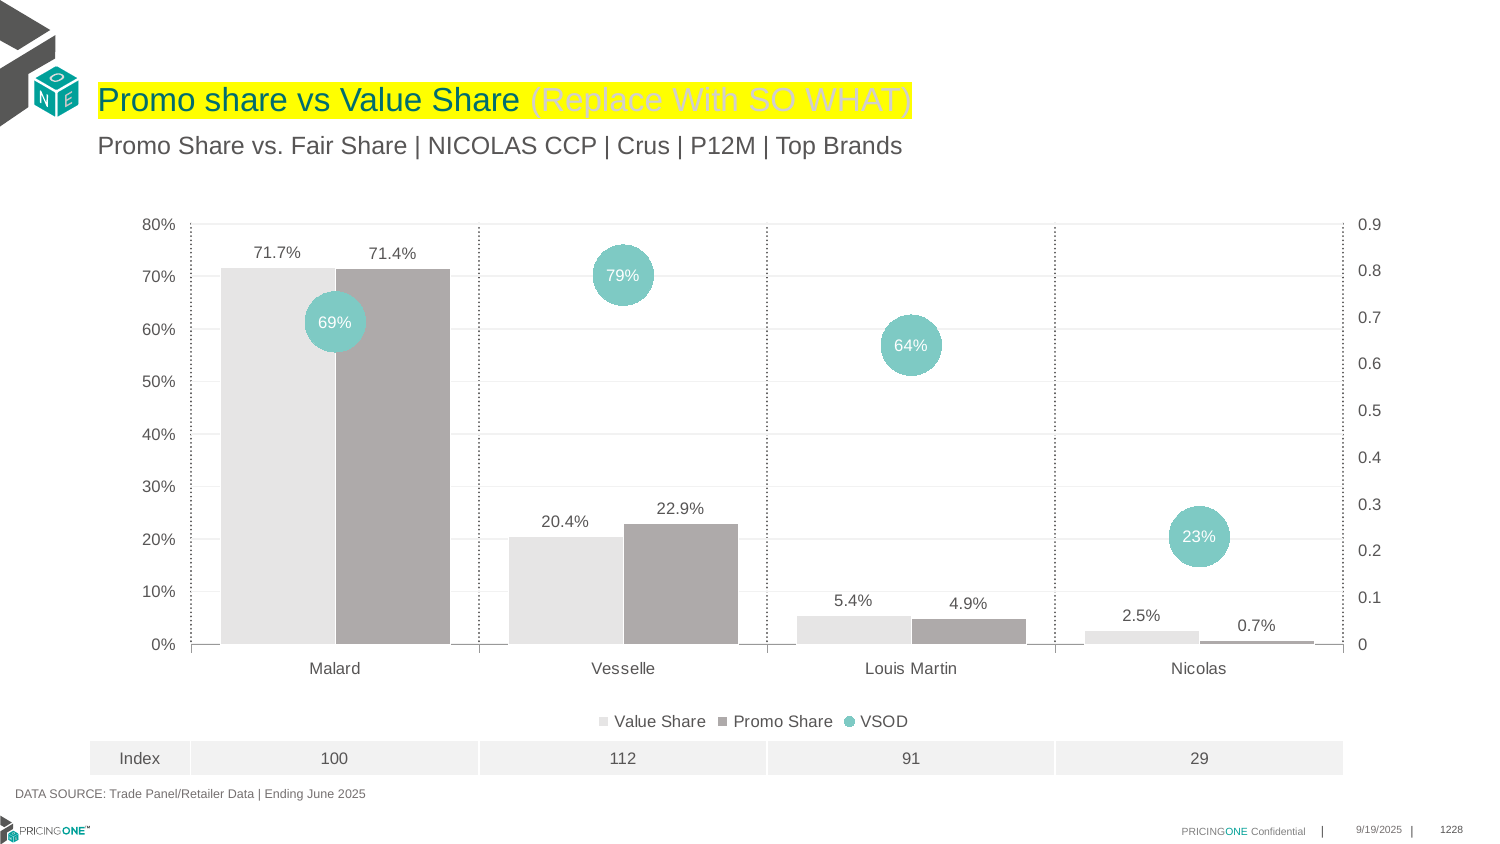

# Promo share vs Value Share (Replace With SO WHAT)
Promo Share vs. Fair Share | NICOLAS CCP | Crus | P12M | Top Brands

### Chart

| Category | Value Share | Promo Share | VSOD |
|---|---|---|---|
| Malard | 0.7168613583002406 | 0.7144215974262135 | 0.69 |
| Vesselle | 0.2044310463105211 | 0.22906700237795496 | 0.79 |
| Louis Martin | 0.053760012367508235 | 0.04916771576444258 | 0.64 |
| Nicolas | 0.0249475830217301 | 0.007343684431389006 | 0.23 |
| Index | 100 | 112 | 91 | 29 |
| --- | --- | --- | --- | --- |
DATA SOURCE: Trade Panel/Retailer Data | Ending June 2025

9/19/2025
1228